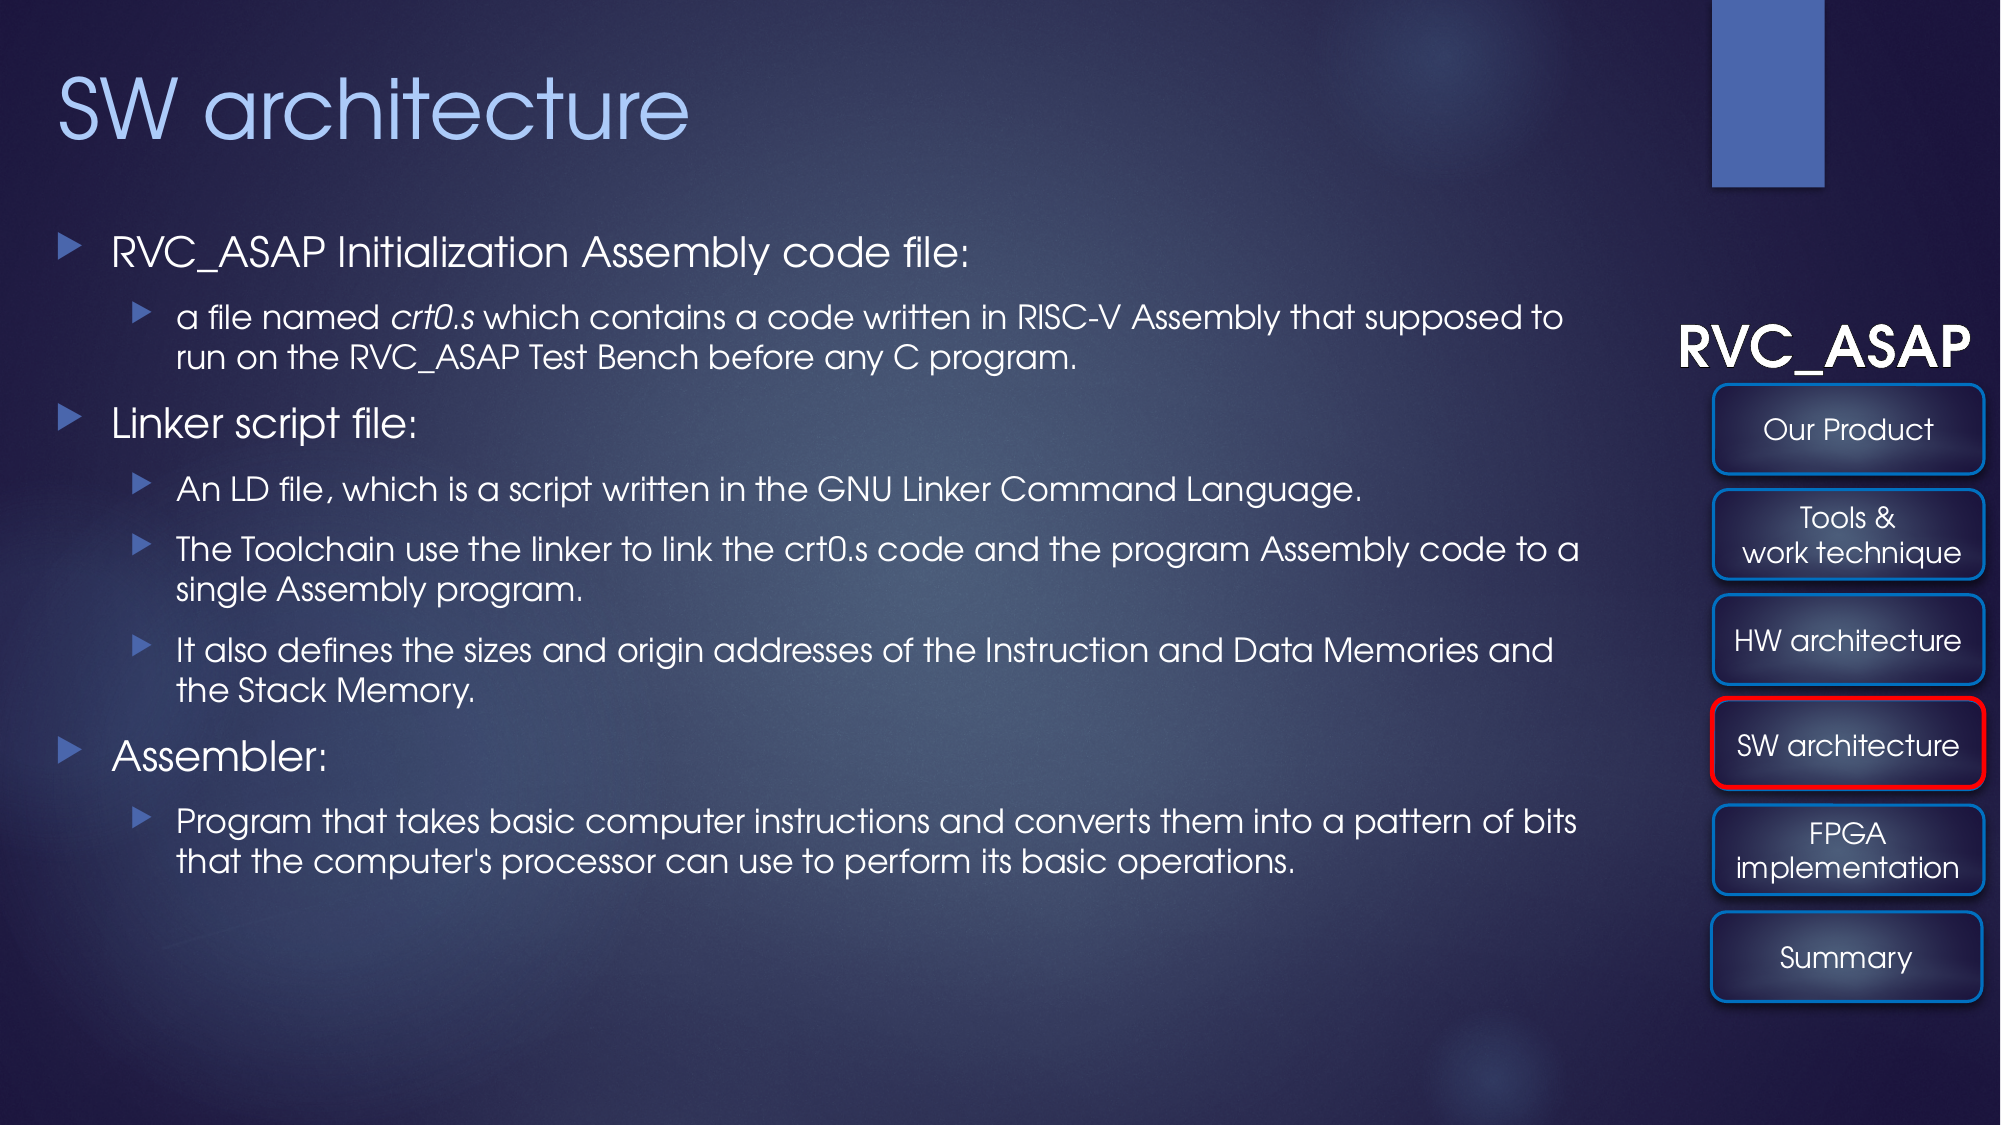

# SW architecture

RVC_ASAP Initialization Assembly code file:
a file named crt0.s which contains a code written in RISC-V Assembly that supposed to run on the RVC_ASAP Test Bench before any C program.
Linker script file:
An LD file, which is a script written in the GNU Linker Command Language.
The Toolchain use the linker to link the crt0.s code and the program Assembly code to a single Assembly program.
It also defines the sizes and origin addresses of the Instruction and Data Memories and the Stack Memory.
Assembler:
Program that takes basic computer instructions and converts them into a pattern of bits that the computer's processor can use to perform its basic operations.